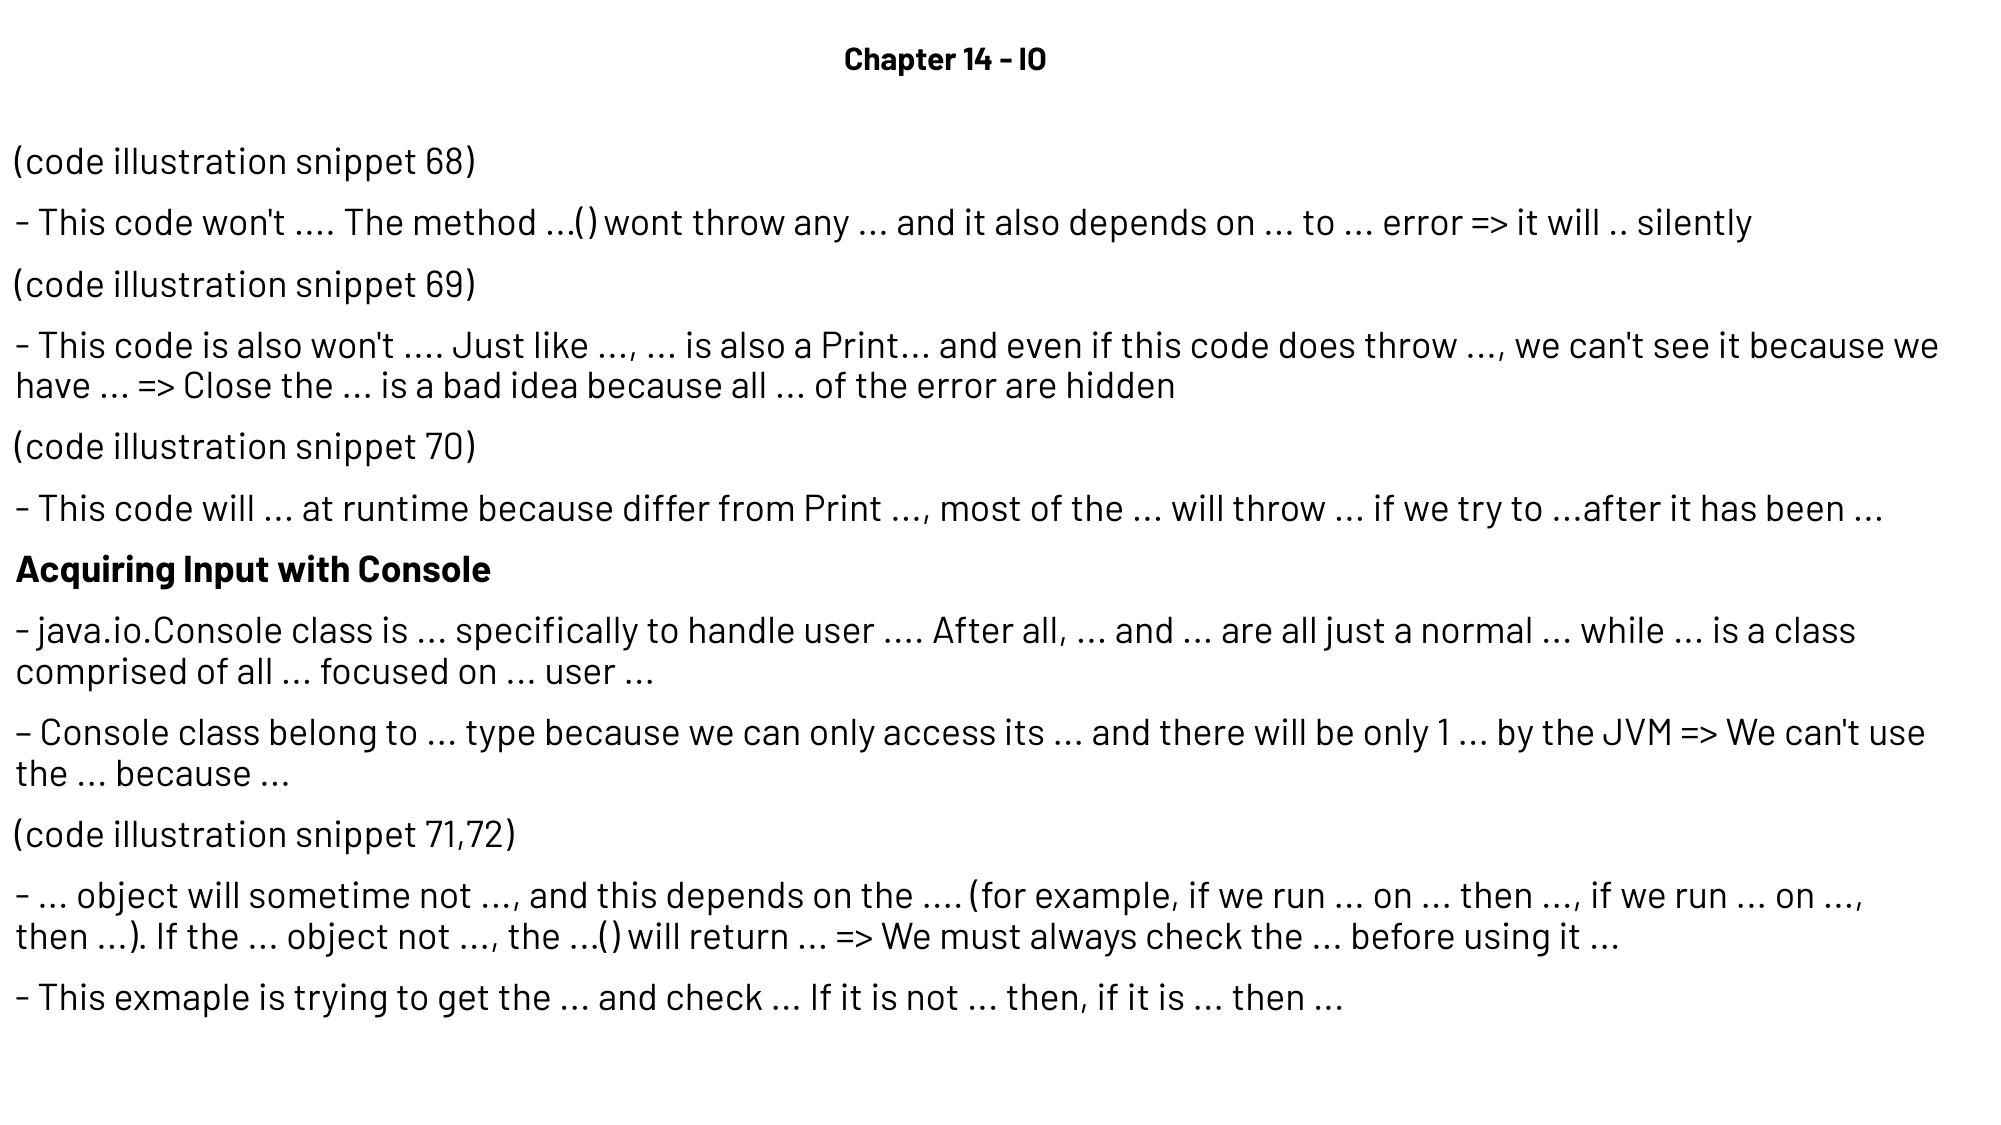

Chapter 14 - IO
(code illustration snippet 68)
- This code won't .... The method ...() wont throw any ... and it also depends on ... to ... error => it will .. silently
(code illustration snippet 69)
- This code is also won't .... Just like ..., ... is also a Print... and even if this code does throw ..., we can't see it because we have ... => Close the ... is a bad idea because all ... of the error are hidden
(code illustration snippet 70)
- This code will ... at runtime because differ from Print ..., most of the ... will throw ... if we try to ...after it has been ...
Acquiring Input with Console
- java.io.Console class is ... specifically to handle user .... After all, ... and ... are all just a normal ... while ... is a class comprised of all ... focused on ... user ...
– Console class belong to ... type because we can only access its ... and there will be only 1 ... by the JVM => We can't use the ... because ...
(code illustration snippet 71,72)
- ... object will sometime not ..., and this depends on the .... (for example, if we run ... on ... then ..., if we run ... on ..., then ...). If the ... object not ..., the ...() will return ... => We must always check the ... before using it ...
- This exmaple is trying to get the ... and check ... If it is not ... then, if it is ... then ...